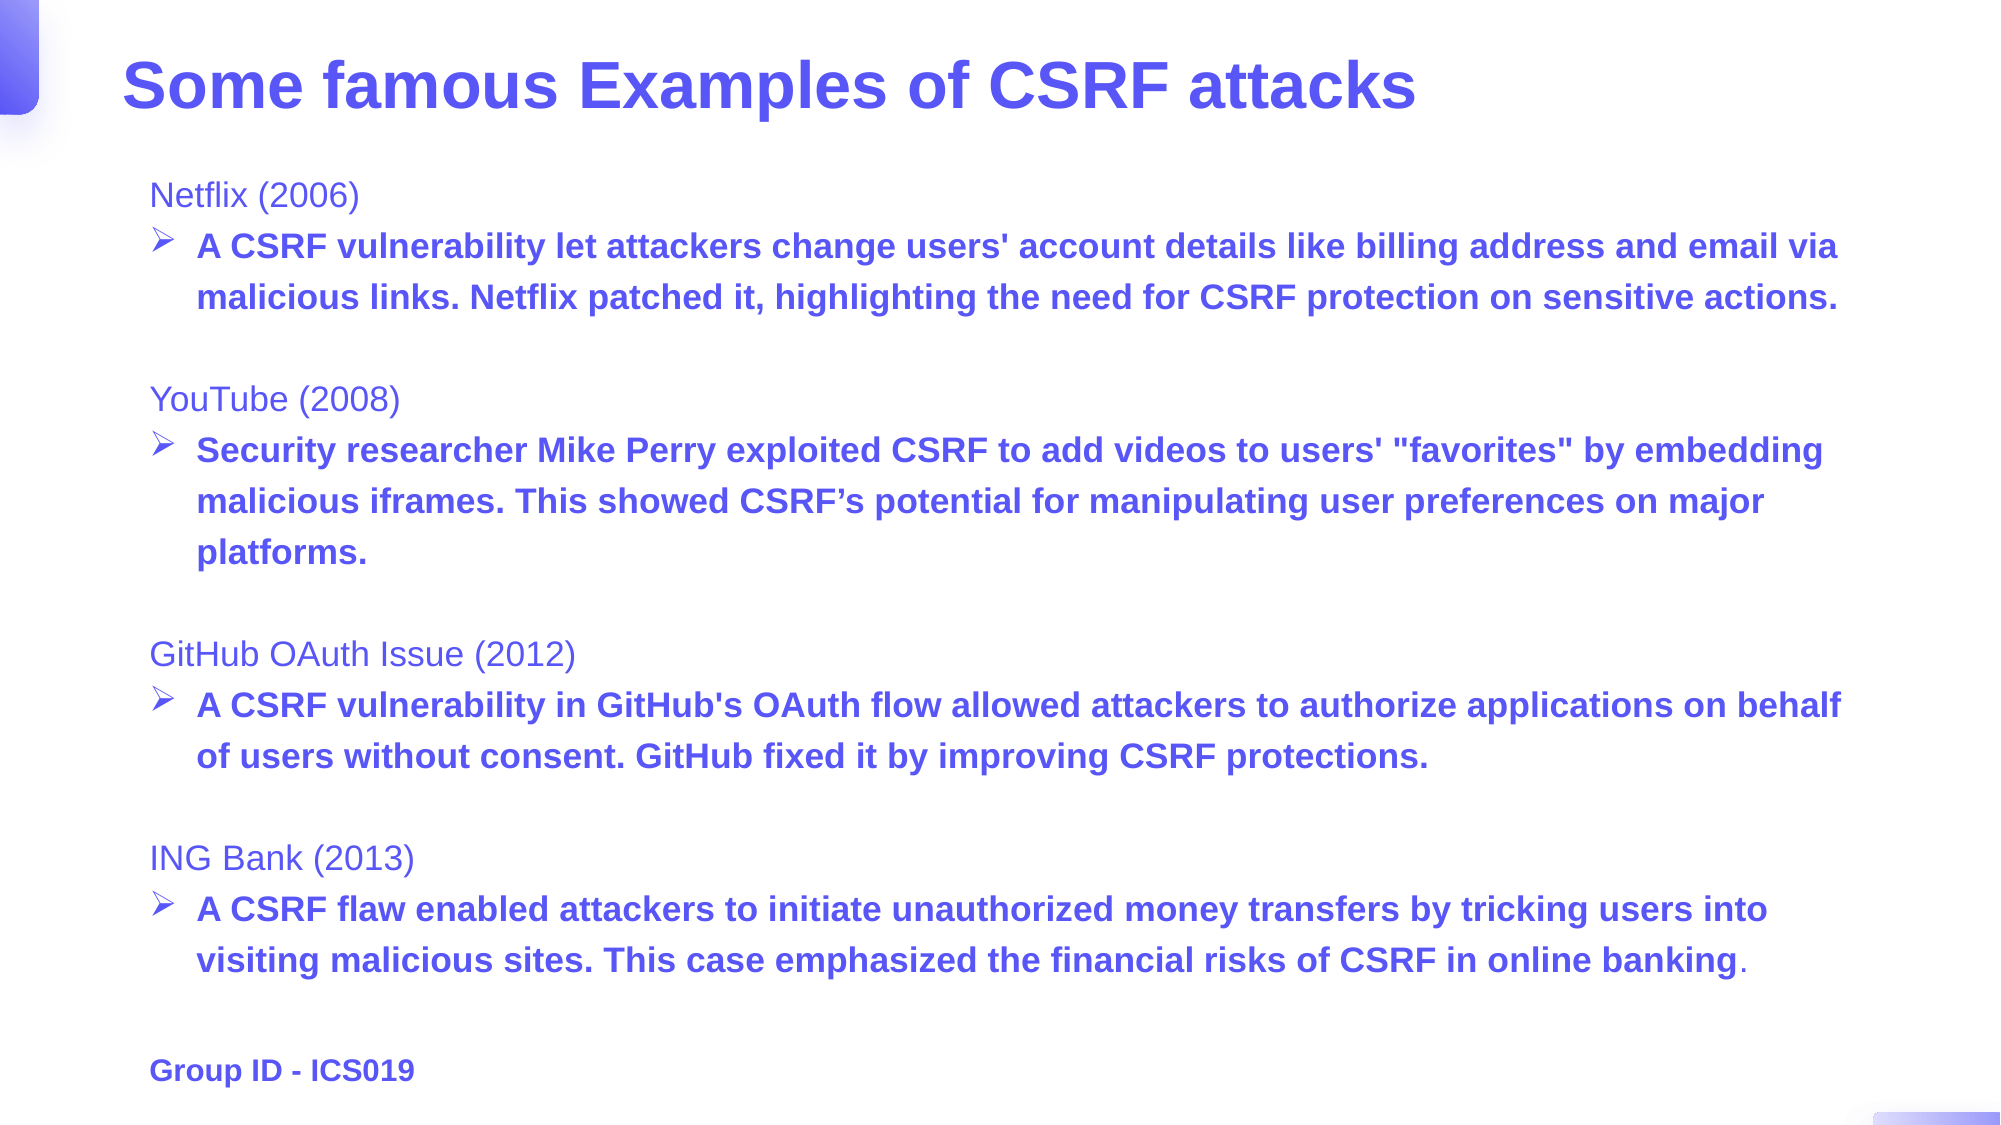

Some famous Examples of CSRF attacks
Netflix (2006)
A CSRF vulnerability let attackers change users' account details like billing address and email via malicious links. Netflix patched it, highlighting the need for CSRF protection on sensitive actions.

YouTube (2008)
Security researcher Mike Perry exploited CSRF to add videos to users' "favorites" by embedding malicious iframes. This showed CSRF’s potential for manipulating user preferences on major platforms.

GitHub OAuth Issue (2012)
A CSRF vulnerability in GitHub's OAuth flow allowed attackers to authorize applications on behalf of users without consent. GitHub fixed it by improving CSRF protections.

ING Bank (2013)
A CSRF flaw enabled attackers to initiate unauthorized money transfers by tricking users into visiting malicious sites. This case emphasized the financial risks of CSRF in online banking.
“
”
9
Group ID - ICS019